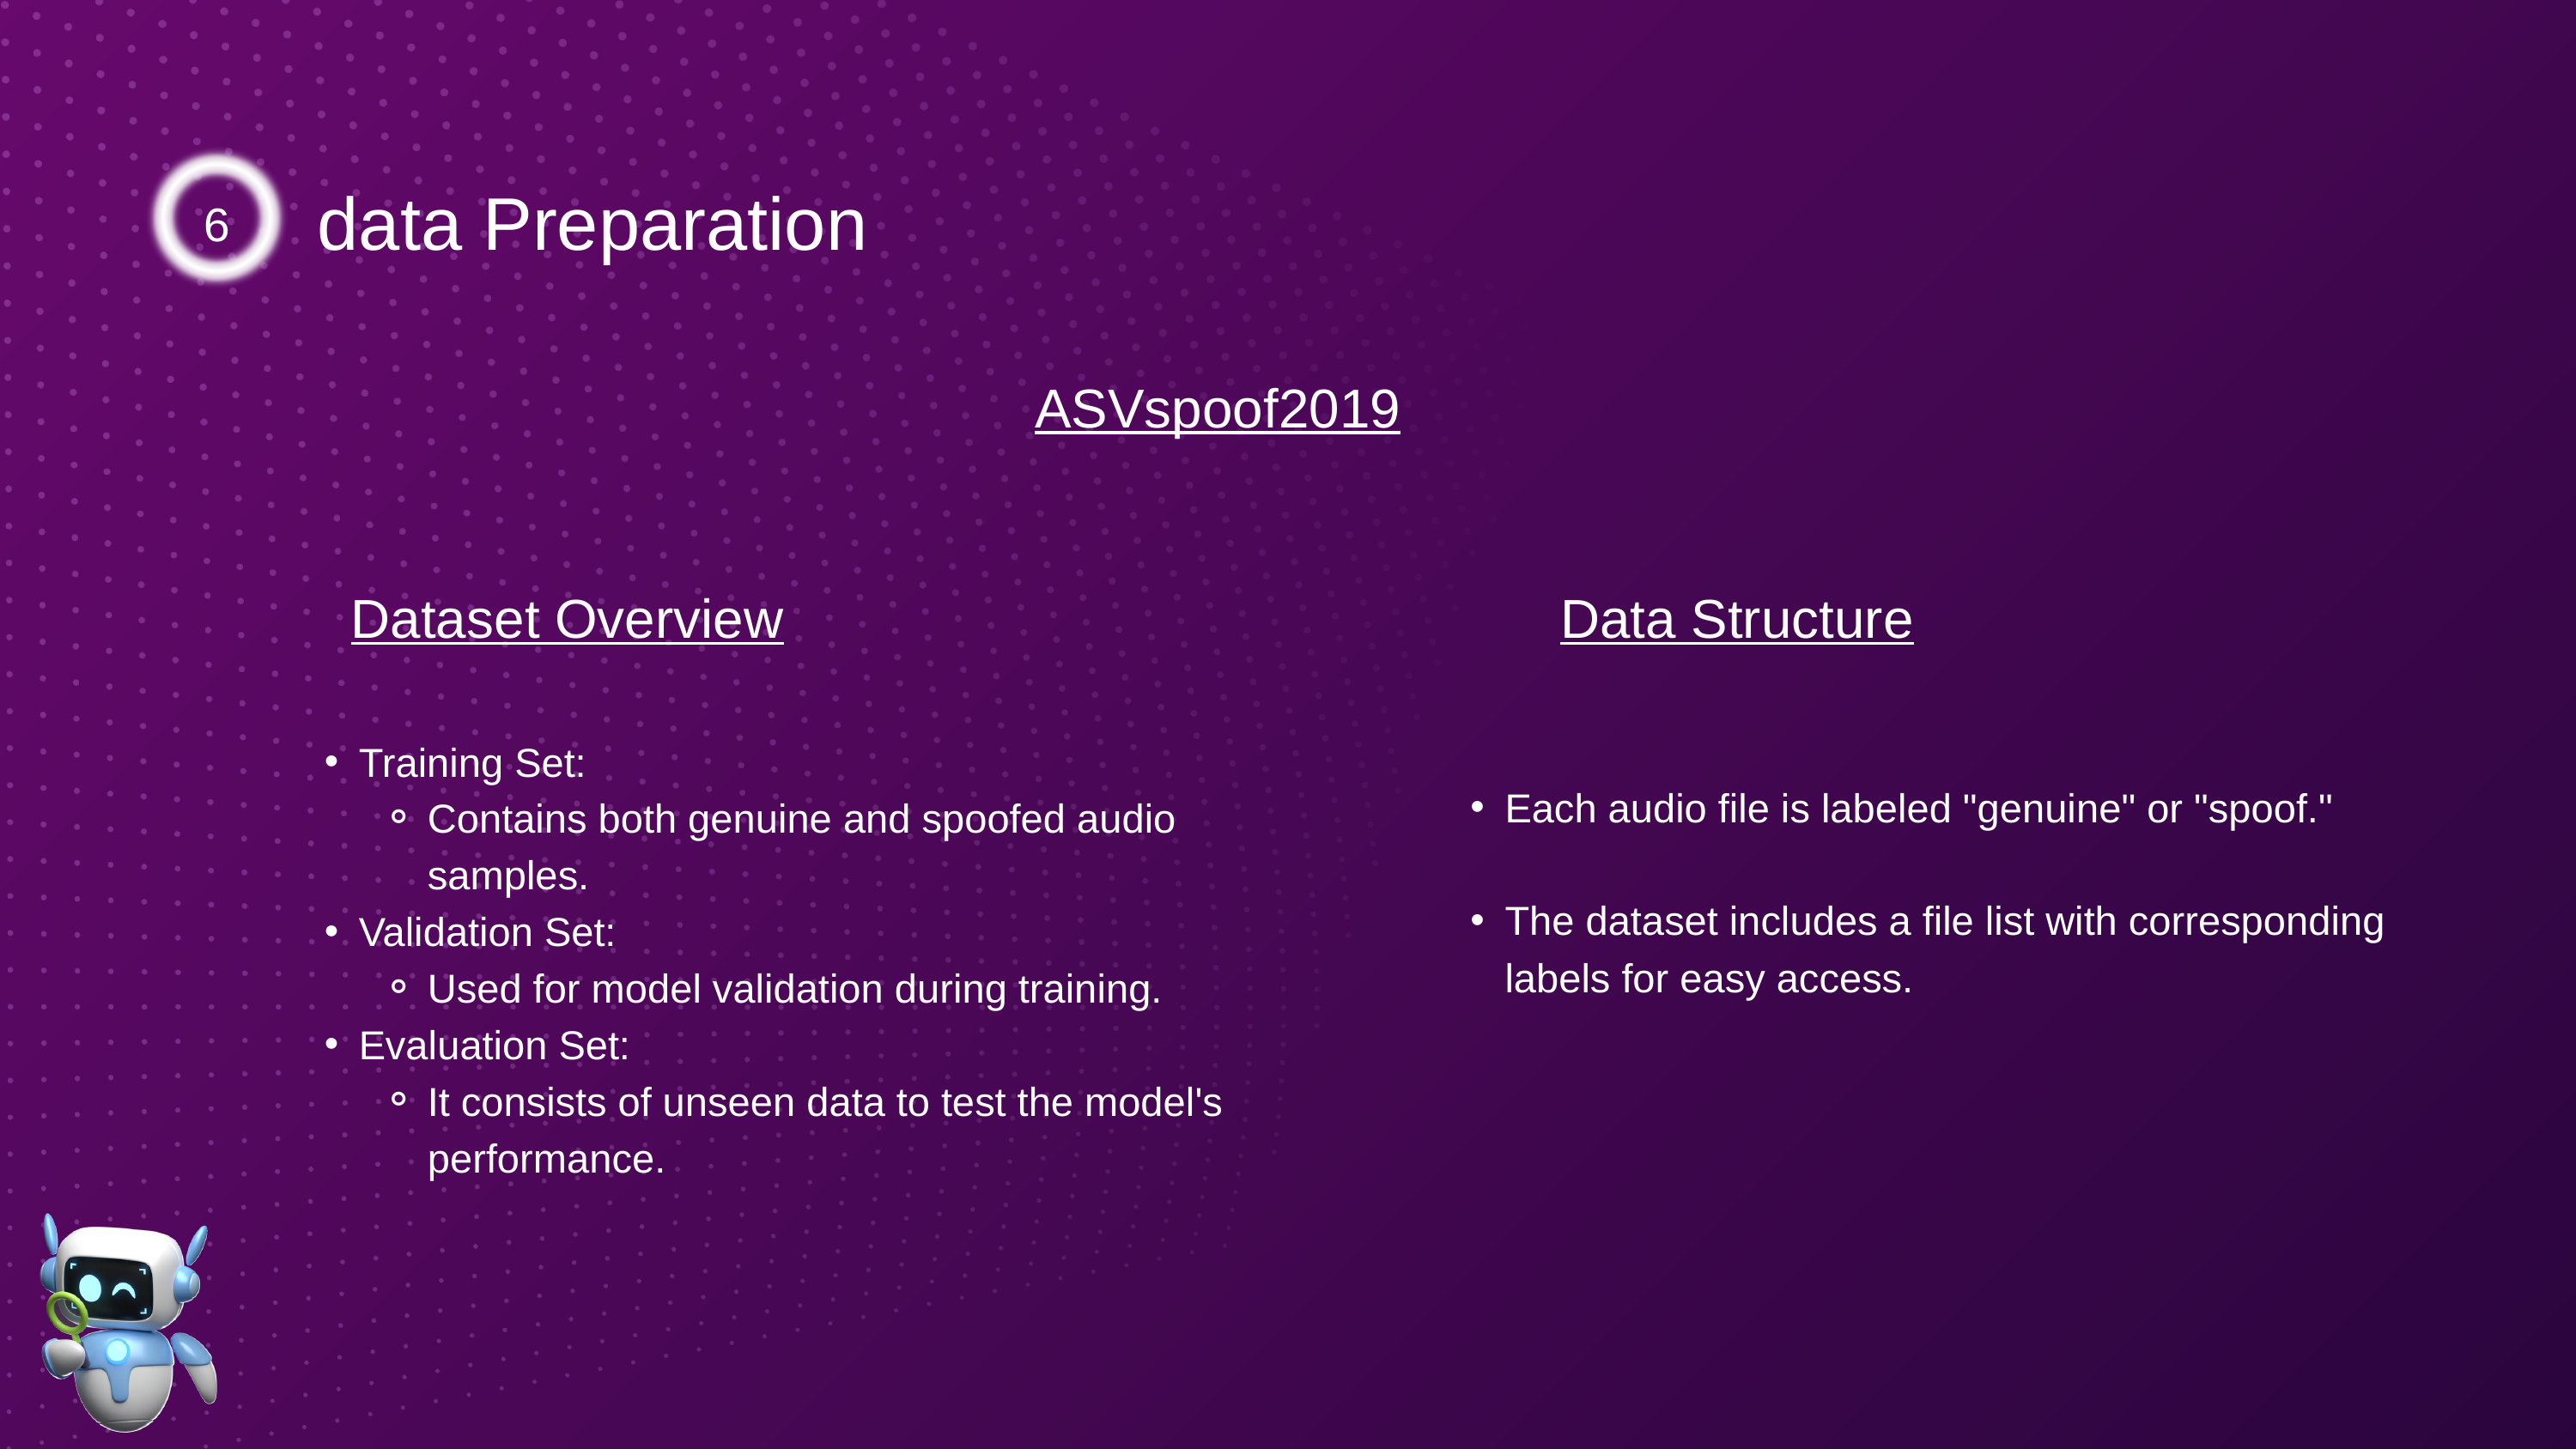

6
data Preparation
ASVspoof2019
Dataset Overview
Data Structure

Training Set:
Contains both genuine and spoofed audio samples.
Validation Set:
Used for model validation during training.
Evaluation Set:
It consists of unseen data to test the model's performance.

Each audio file is labeled "genuine" or "spoof."

The dataset includes a file list with corresponding labels for easy access.